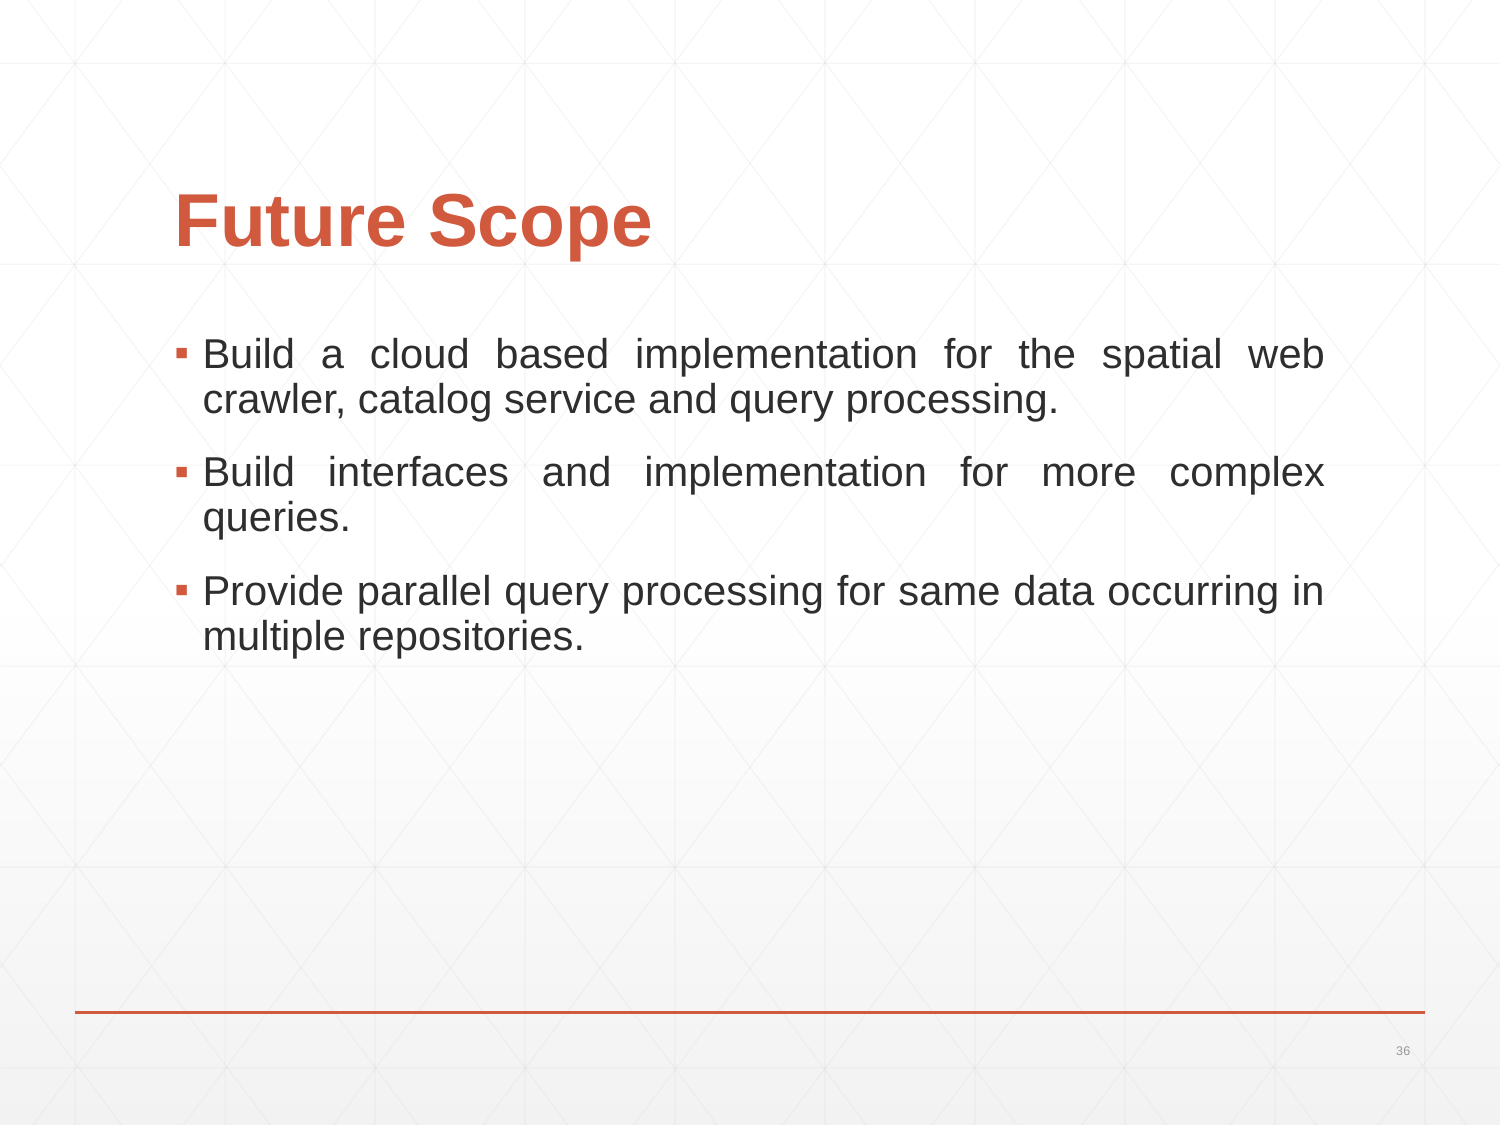

# Future Scope
Build a cloud based implementation for the spatial web crawler, catalog service and query processing.
Build interfaces and implementation for more complex queries.
Provide parallel query processing for same data occurring in multiple repositories.
36